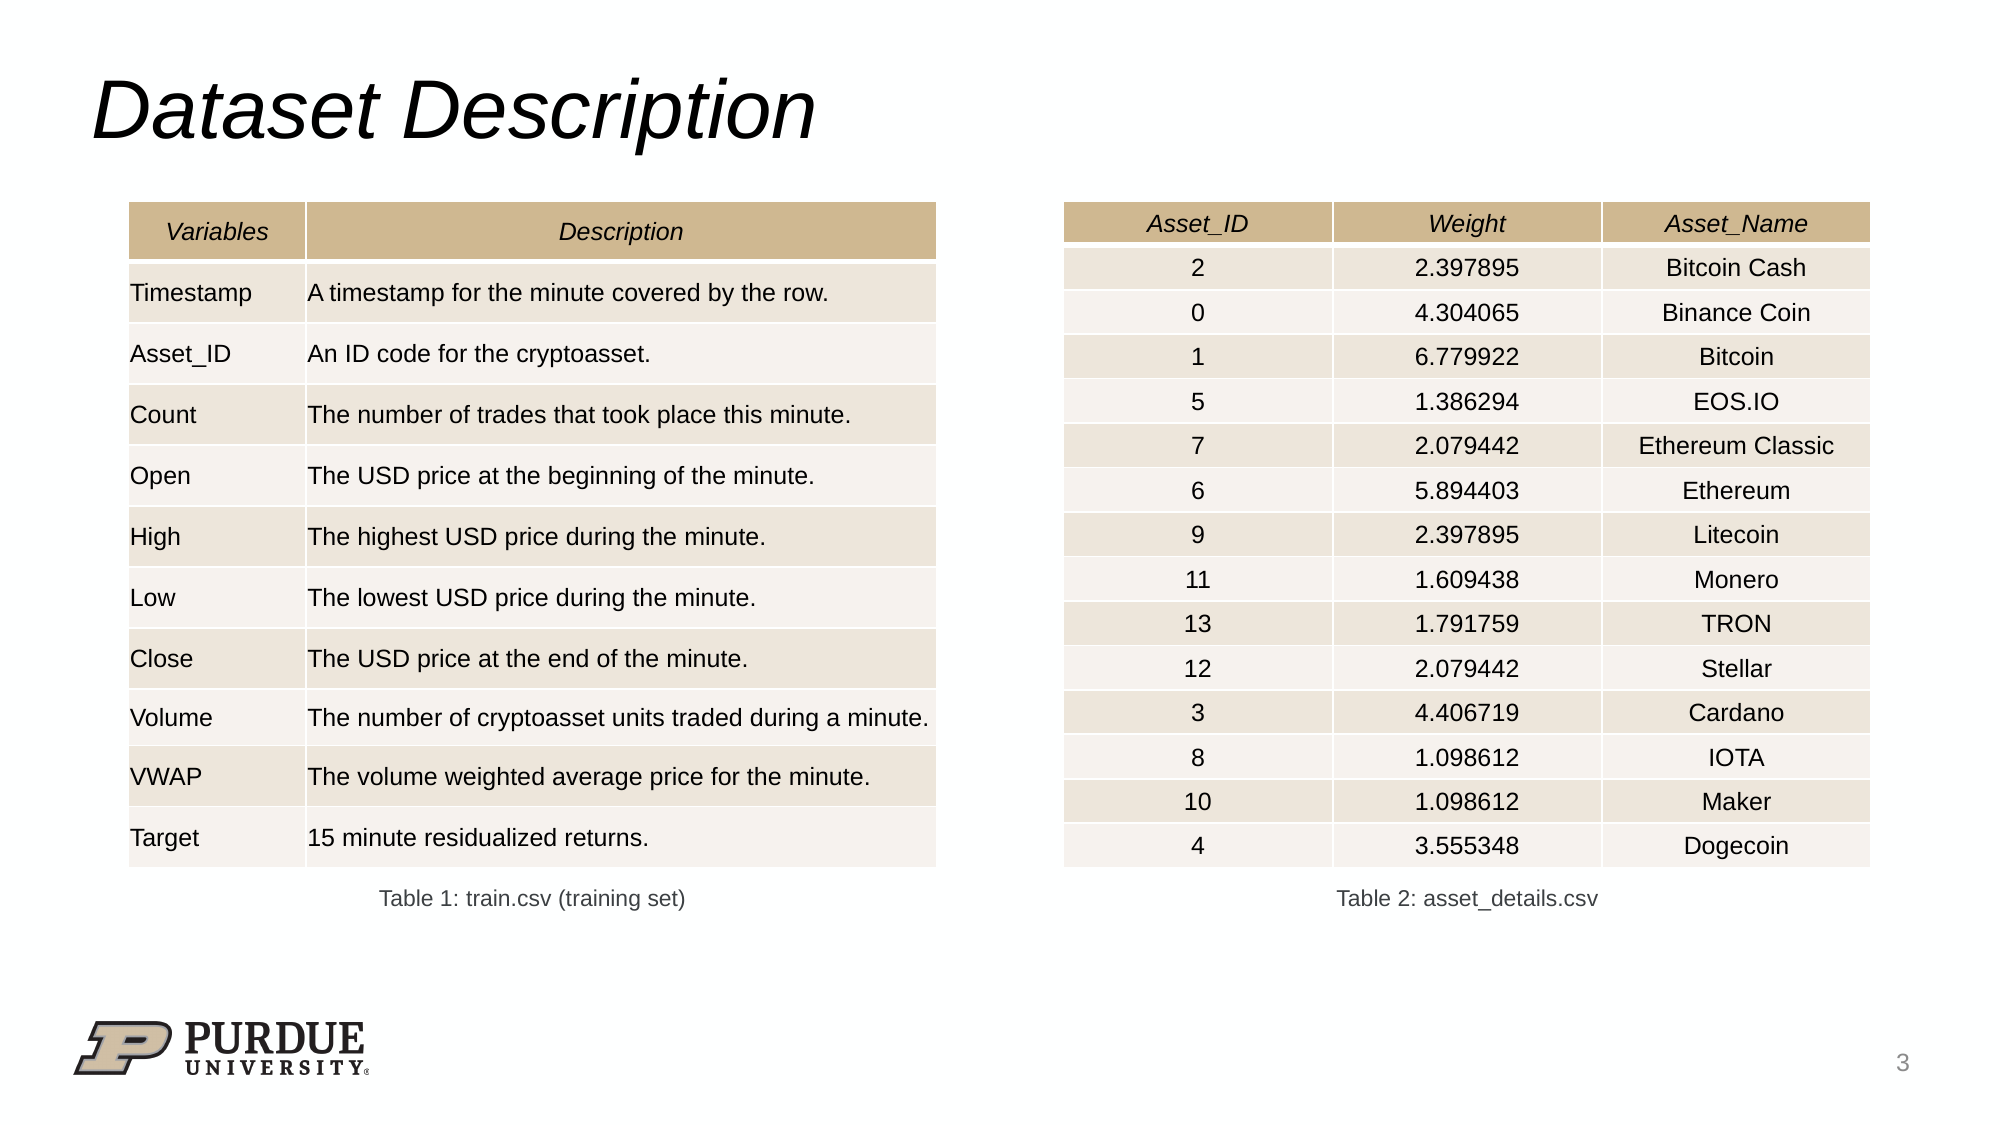

# Dataset Description
| Variables | Description |
| --- | --- |
| Timestamp | A timestamp for the minute covered by the row. |
| Asset\_ID | An ID code for the cryptoasset. |
| Count | The number of trades that took place this minute. |
| Open | The USD price at the beginning of the minute. |
| High | The highest USD price during the minute. |
| Low | The lowest USD price during the minute. |
| Close | The USD price at the end of the minute. |
| Volume | The number of cryptoasset units traded during a minute. |
| VWAP | The volume weighted average price for the minute. |
| Target | 15 minute residualized returns. |
| Asset\_ID | Weight | Asset\_Name |
| --- | --- | --- |
| 2 | 2.397895 | Bitcoin Cash |
| 0 | 4.304065 | Binance Coin |
| 1 | 6.779922 | Bitcoin |
| 5 | 1.386294 | EOS.IO |
| 7 | 2.079442 | Ethereum Classic |
| 6 | 5.894403 | Ethereum |
| 9 | 2.397895 | Litecoin |
| 11 | 1.609438 | Monero |
| 13 | 1.791759 | TRON |
| 12 | 2.079442 | Stellar |
| 3 | 4.406719 | Cardano |
| 8 | 1.098612 | IOTA |
| 10 | 1.098612 | Maker |
| 4 | 3.555348 | Dogecoin |
Table 1: train.csv (training set)
Table 2: asset_details.csv
3